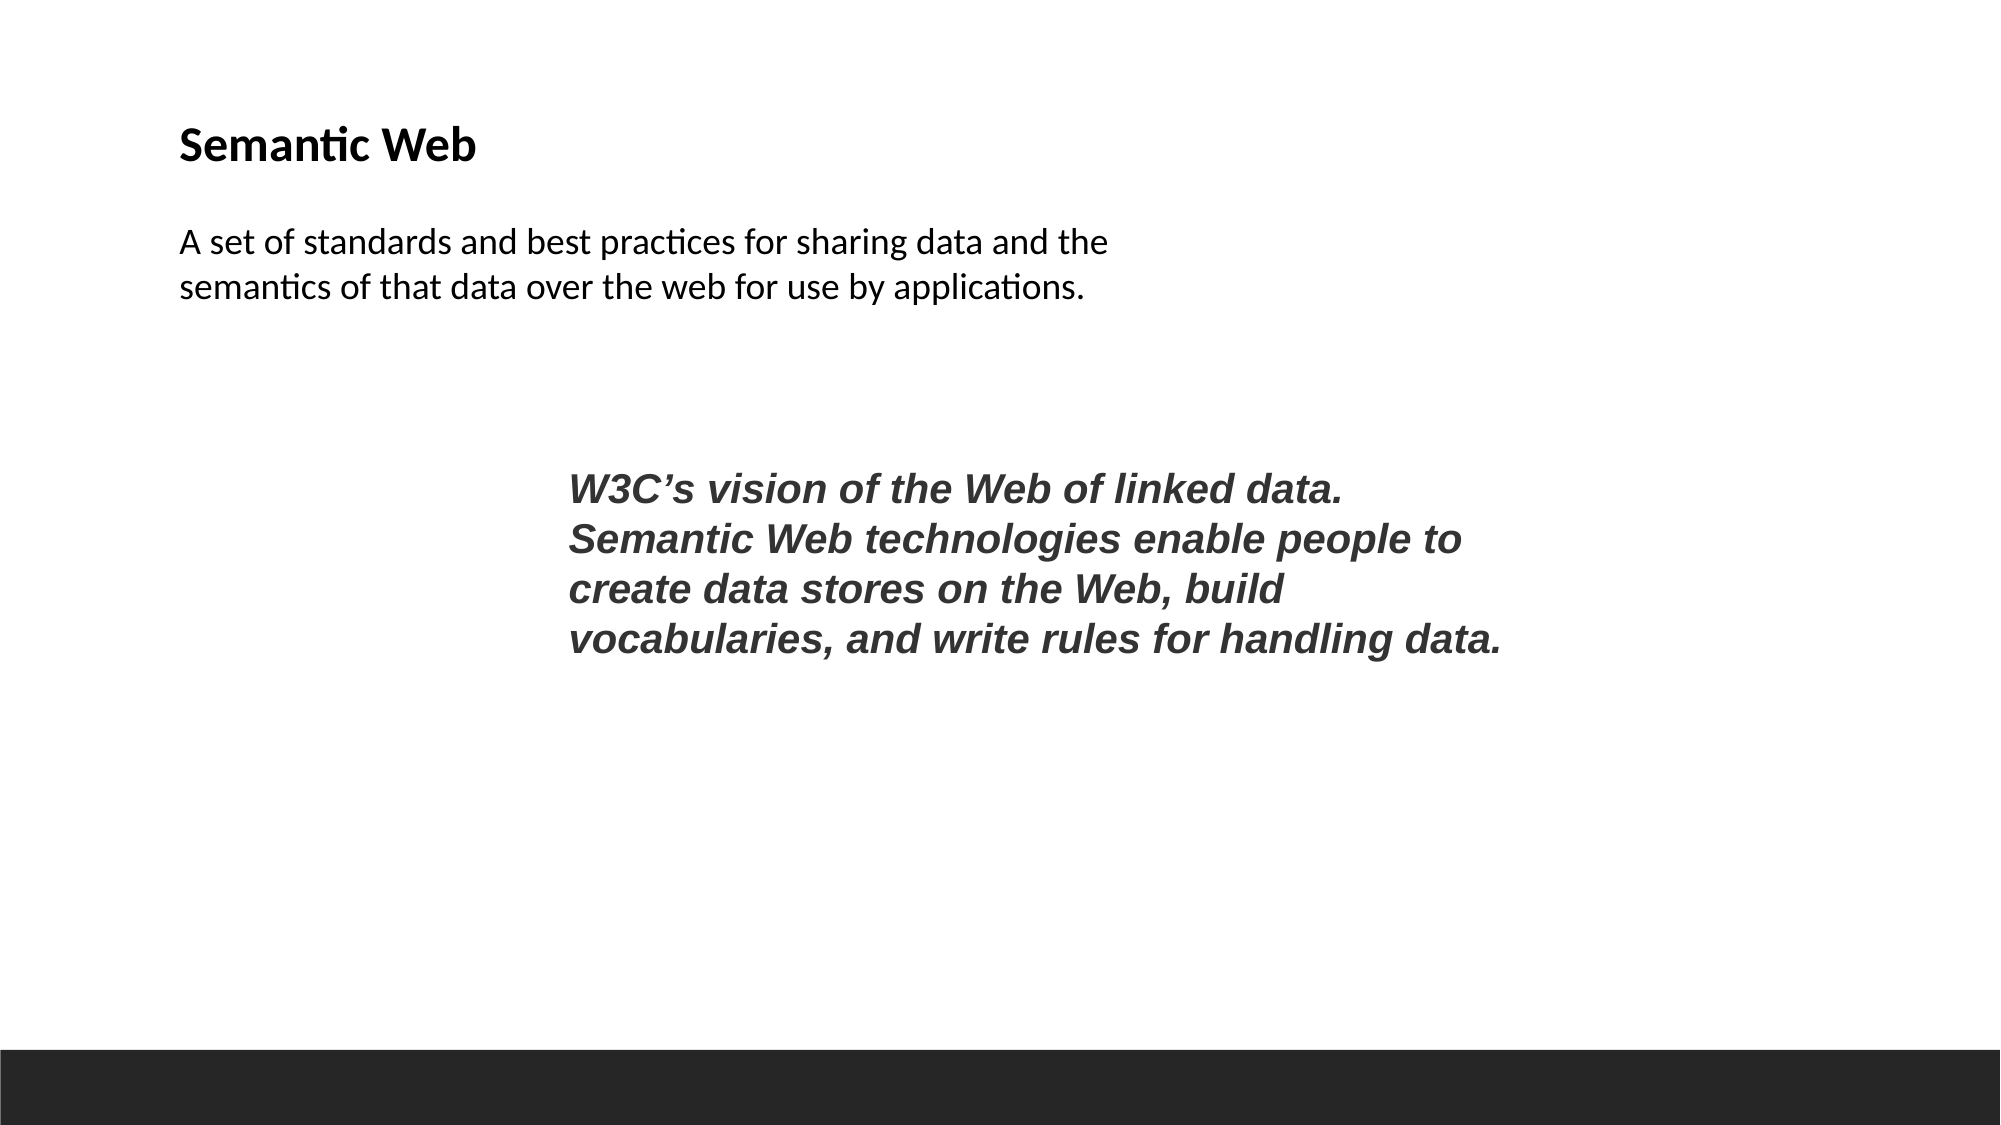

Semantic Web

A set of standards and best practices for sharing data and the semantics of that data over the web for use by applications.
W3C’s vision of the Web of linked data. Semantic Web technologies enable people to create data stores on the Web, build vocabularies, and write rules for handling data.